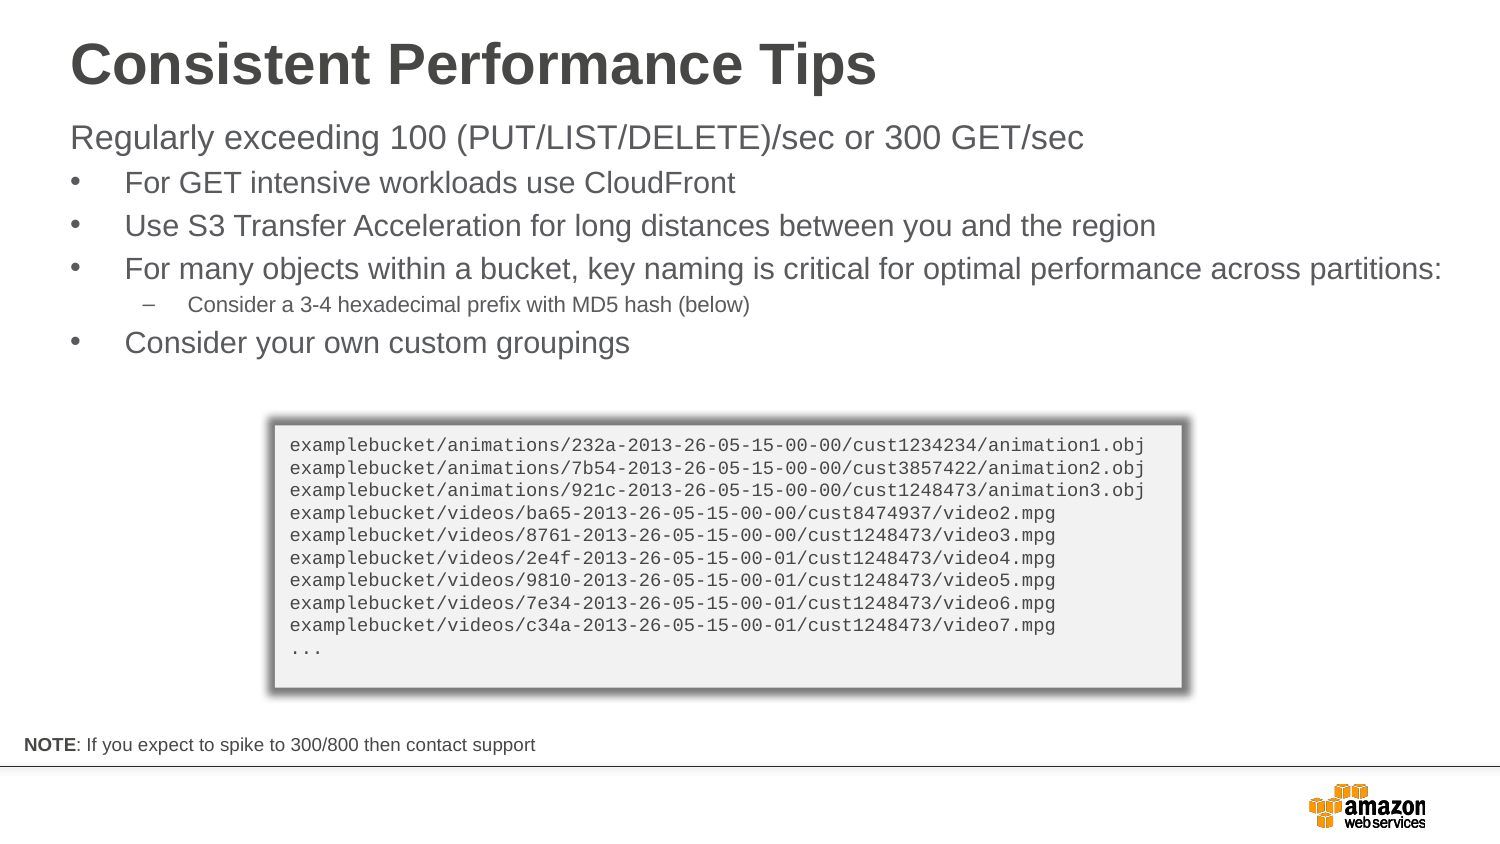

# Consistent Performance Tips
Regularly exceeding 100 (PUT/LIST/DELETE)/sec or 300 GET/sec
For GET intensive workloads use CloudFront
Use S3 Transfer Acceleration for long distances between you and the region
For many objects within a bucket, key naming is critical for optimal performance across partitions:
Consider a 3-4 hexadecimal prefix with MD5 hash (below)
Consider your own custom groupings

examplebucket/animations/232a-2013-26-05-15-00-00/cust1234234/animation1.obj
examplebucket/animations/7b54-2013-26-05-15-00-00/cust3857422/animation2.obj
examplebucket/animations/921c-2013-26-05-15-00-00/cust1248473/animation3.obj
examplebucket/videos/ba65-2013-26-05-15-00-00/cust8474937/video2.mpg
examplebucket/videos/8761-2013-26-05-15-00-00/cust1248473/video3.mpg
examplebucket/videos/2e4f-2013-26-05-15-00-01/cust1248473/video4.mpg
examplebucket/videos/9810-2013-26-05-15-00-01/cust1248473/video5.mpg
examplebucket/videos/7e34-2013-26-05-15-00-01/cust1248473/video6.mpg
examplebucket/videos/c34a-2013-26-05-15-00-01/cust1248473/video7.mpg
...

NOTE: If you expect to spike to 300/800 then contact support